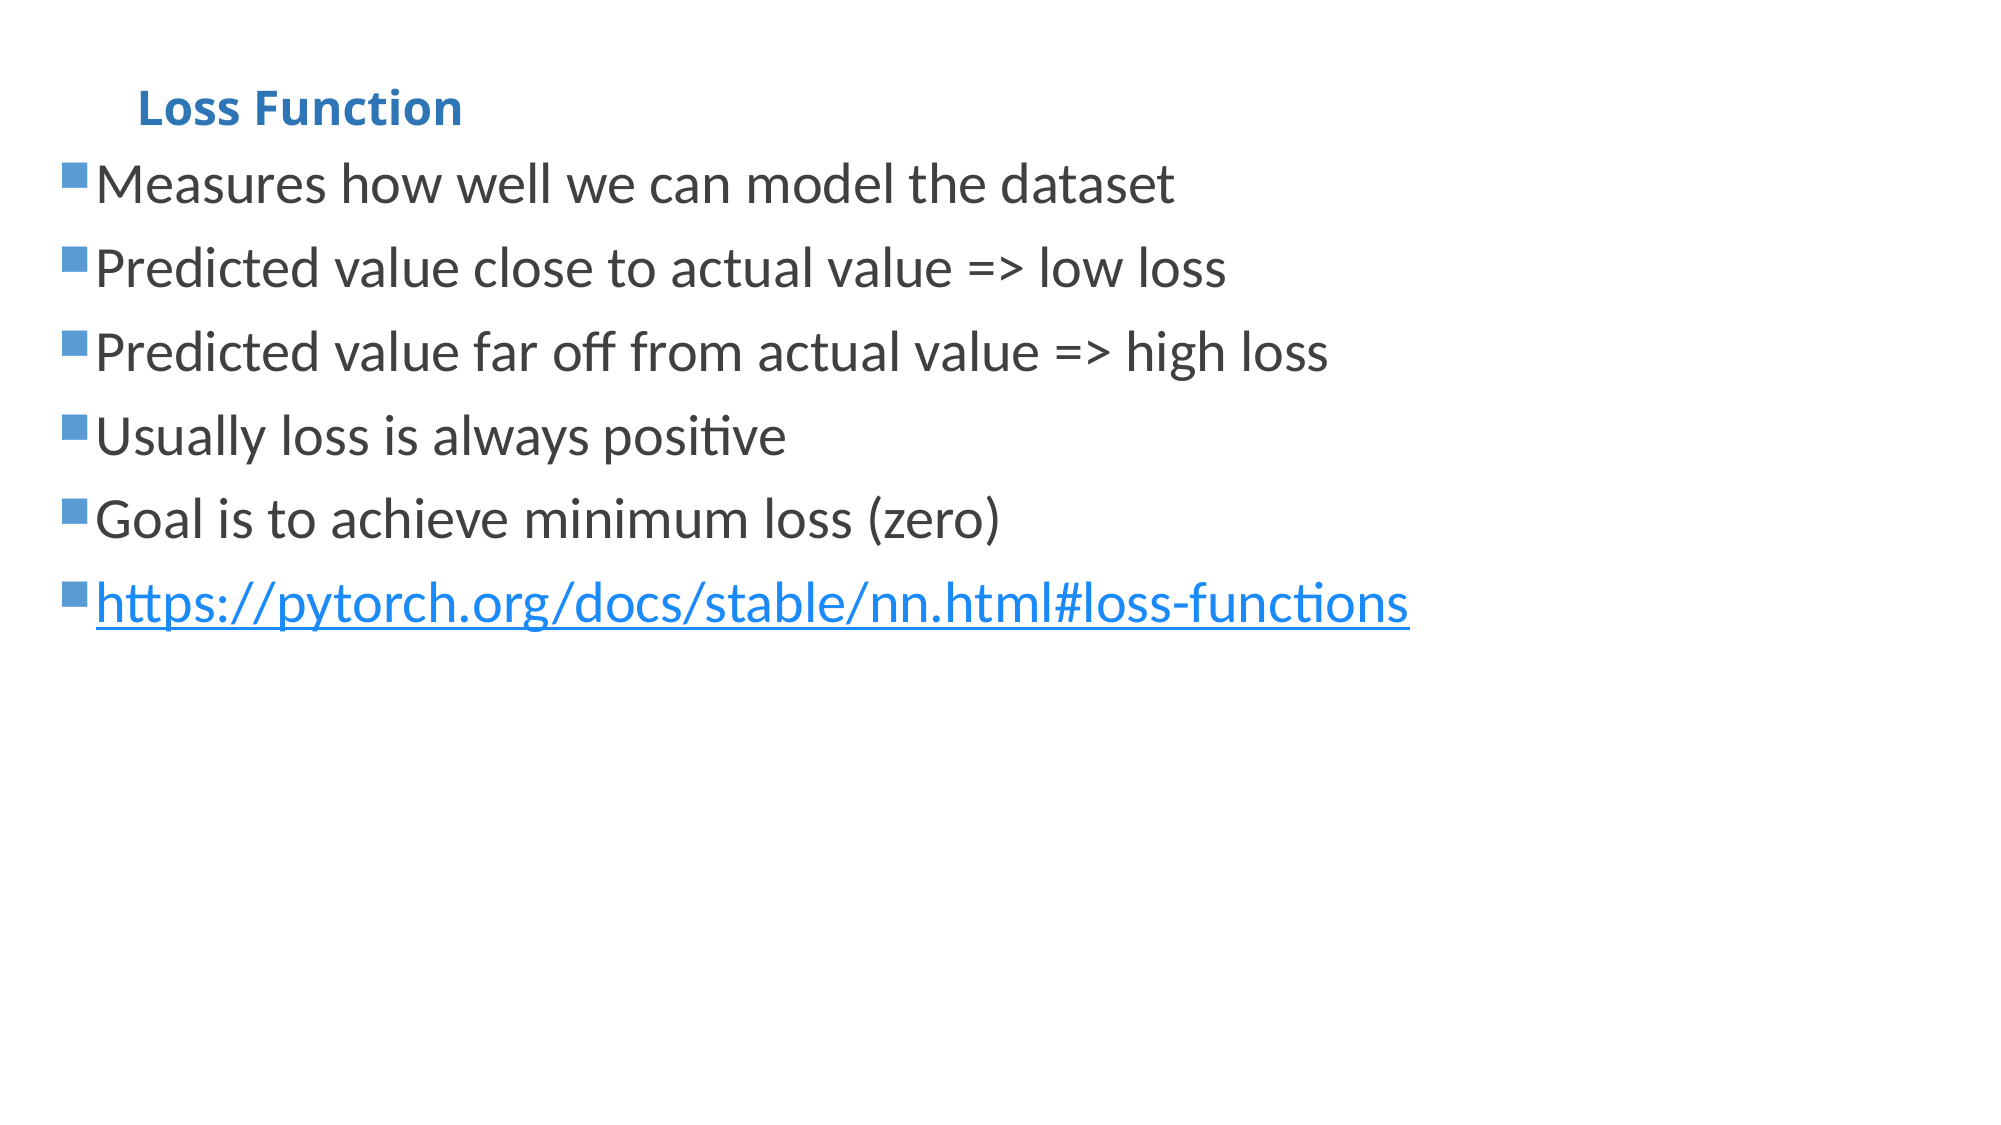

# Loss Function
Measures how well we can model the dataset
Predicted value close to actual value => low loss
Predicted value far off from actual value => high loss
Usually loss is always positive
Goal is to achieve minimum loss (zero)
https://pytorch.org/docs/stable/nn.html#loss-functions